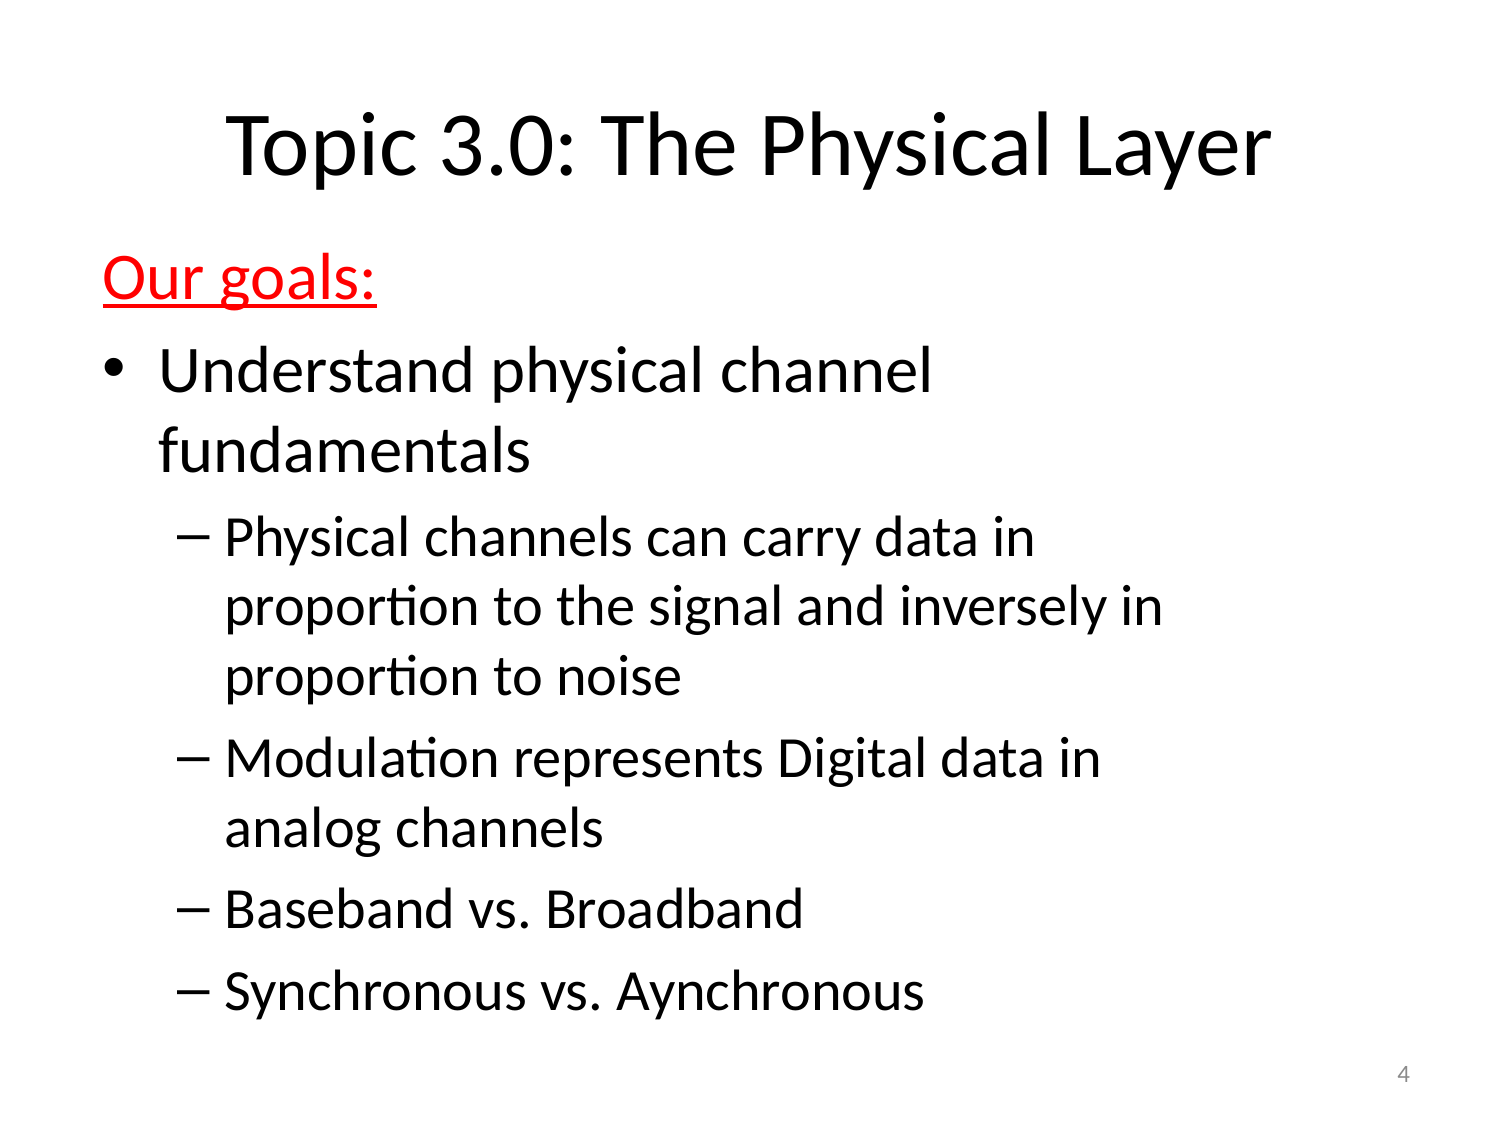

# Topic 3.0: The Physical Layer
Our goals:
Understand physical channel fundamentals
Physical channels can carry data in proportion to the signal and inversely in proportion to noise
Modulation represents Digital data in analog channels
Baseband vs. Broadband
Synchronous vs. Aynchronous
4